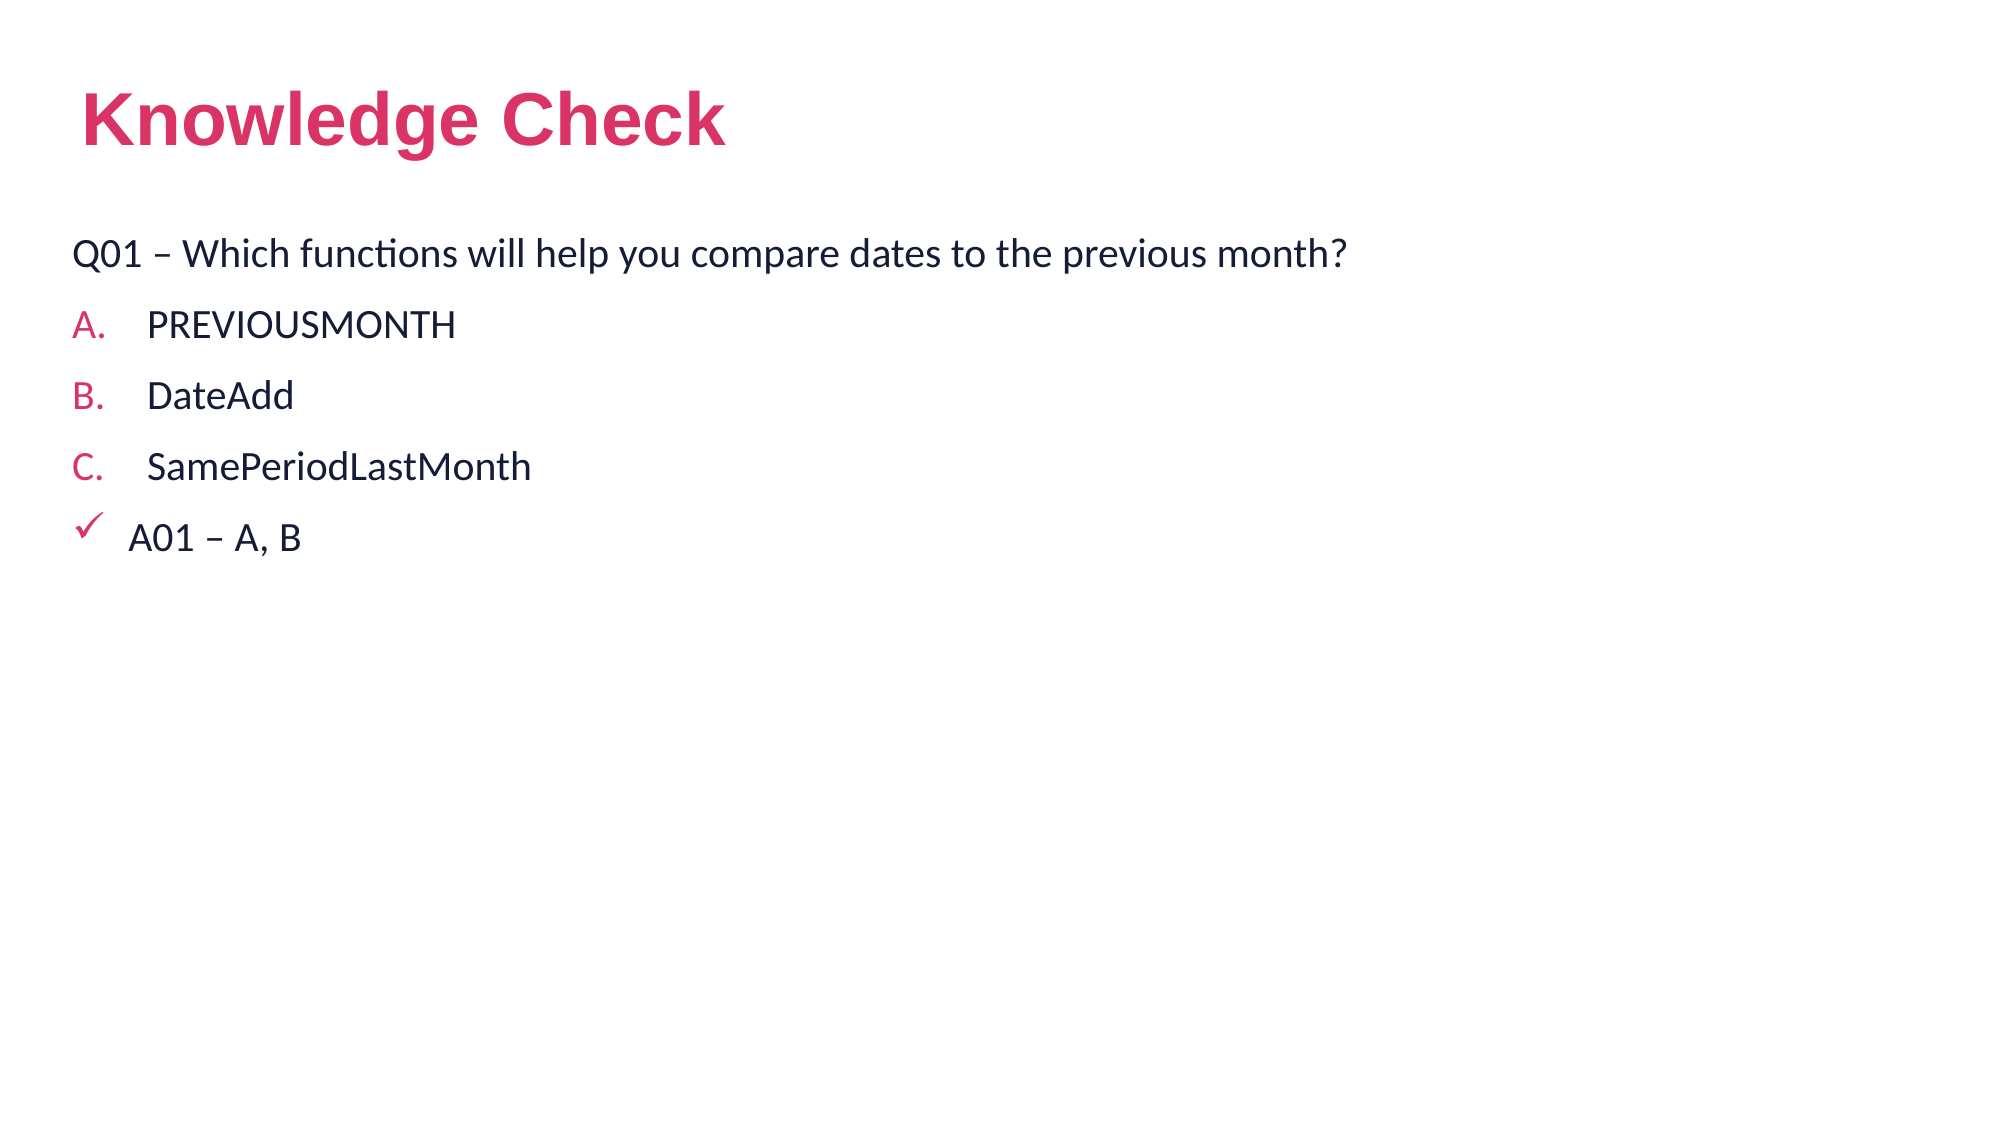

# Knowledge Check
Q01 – Which functions will help you compare dates to the previous month?
PREVIOUSMONTH
DateAdd
SamePeriodLastMonth
A01 – A, B